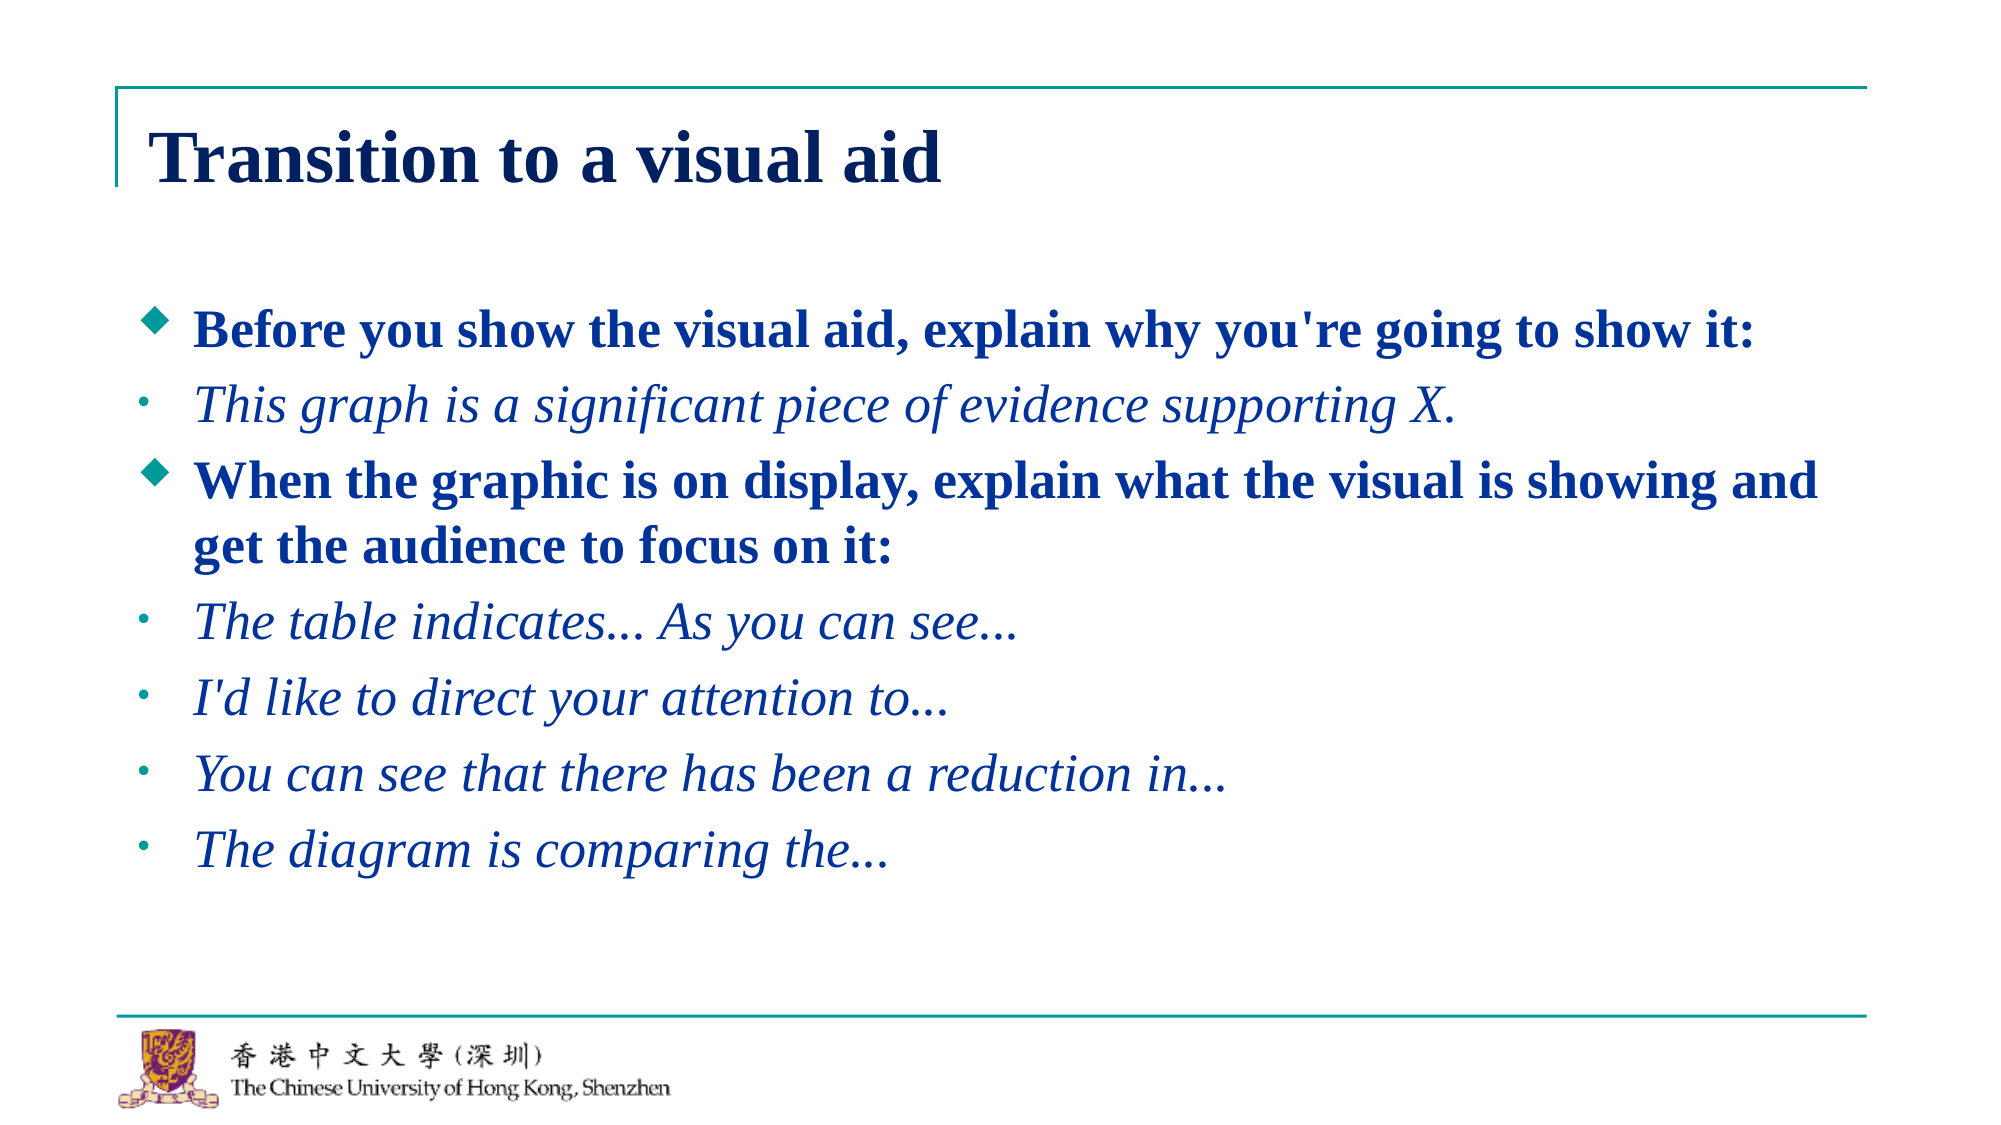

# Transition to a visual aid
Before you show the visual aid, explain why you're going to show it:
This graph is a significant piece of evidence supporting X.
When the graphic is on display, explain what the visual is showing and get the audience to focus on it:
The table indicates... As you can see...
I'd like to direct your attention to...
You can see that there has been a reduction in...
The diagram is comparing the...